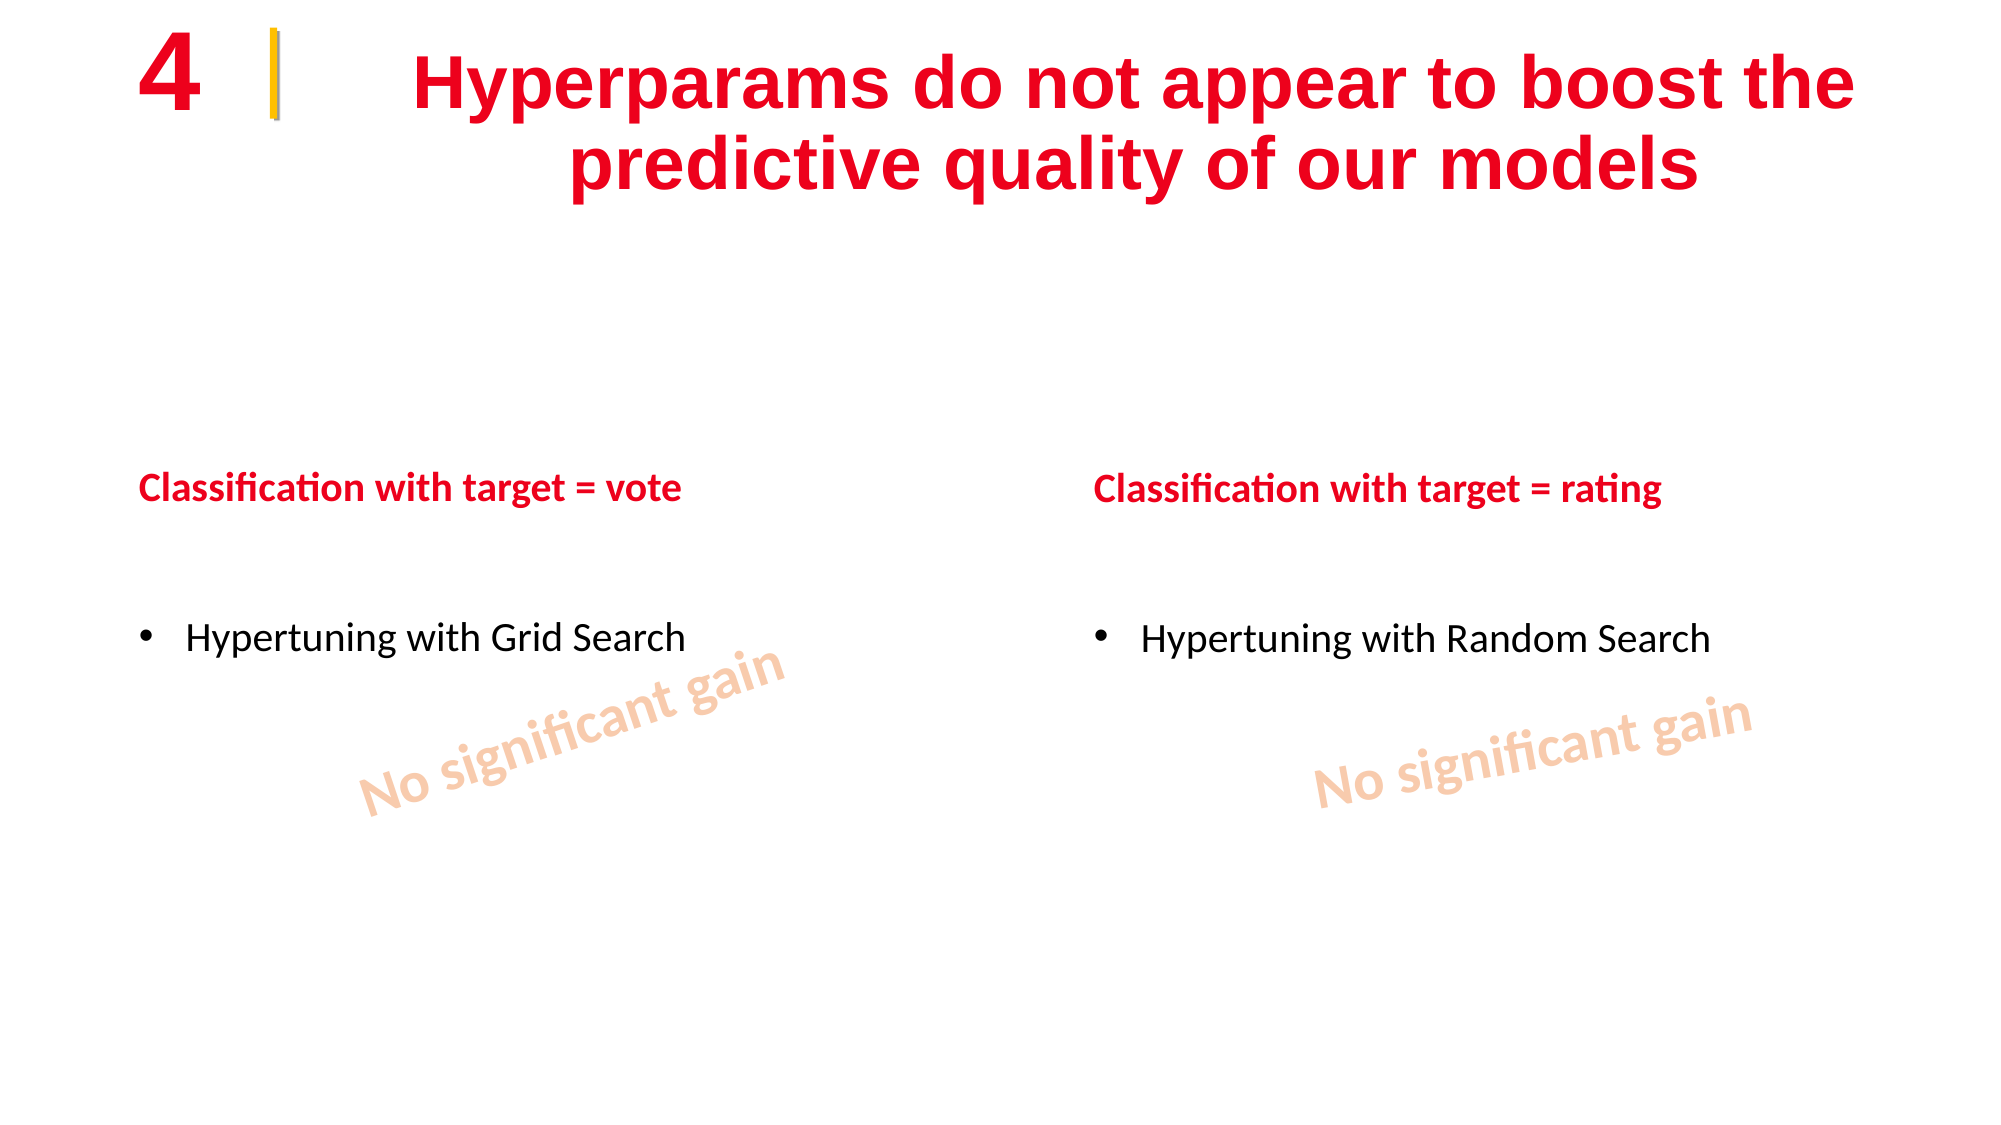

4

Hyperparams do not appear to boost the predictive quality of our models
Classification with target = vote

Hypertuning with Grid Search

Classification with target = rating

Hypertuning with Random Search

No significant gain
No significant gain